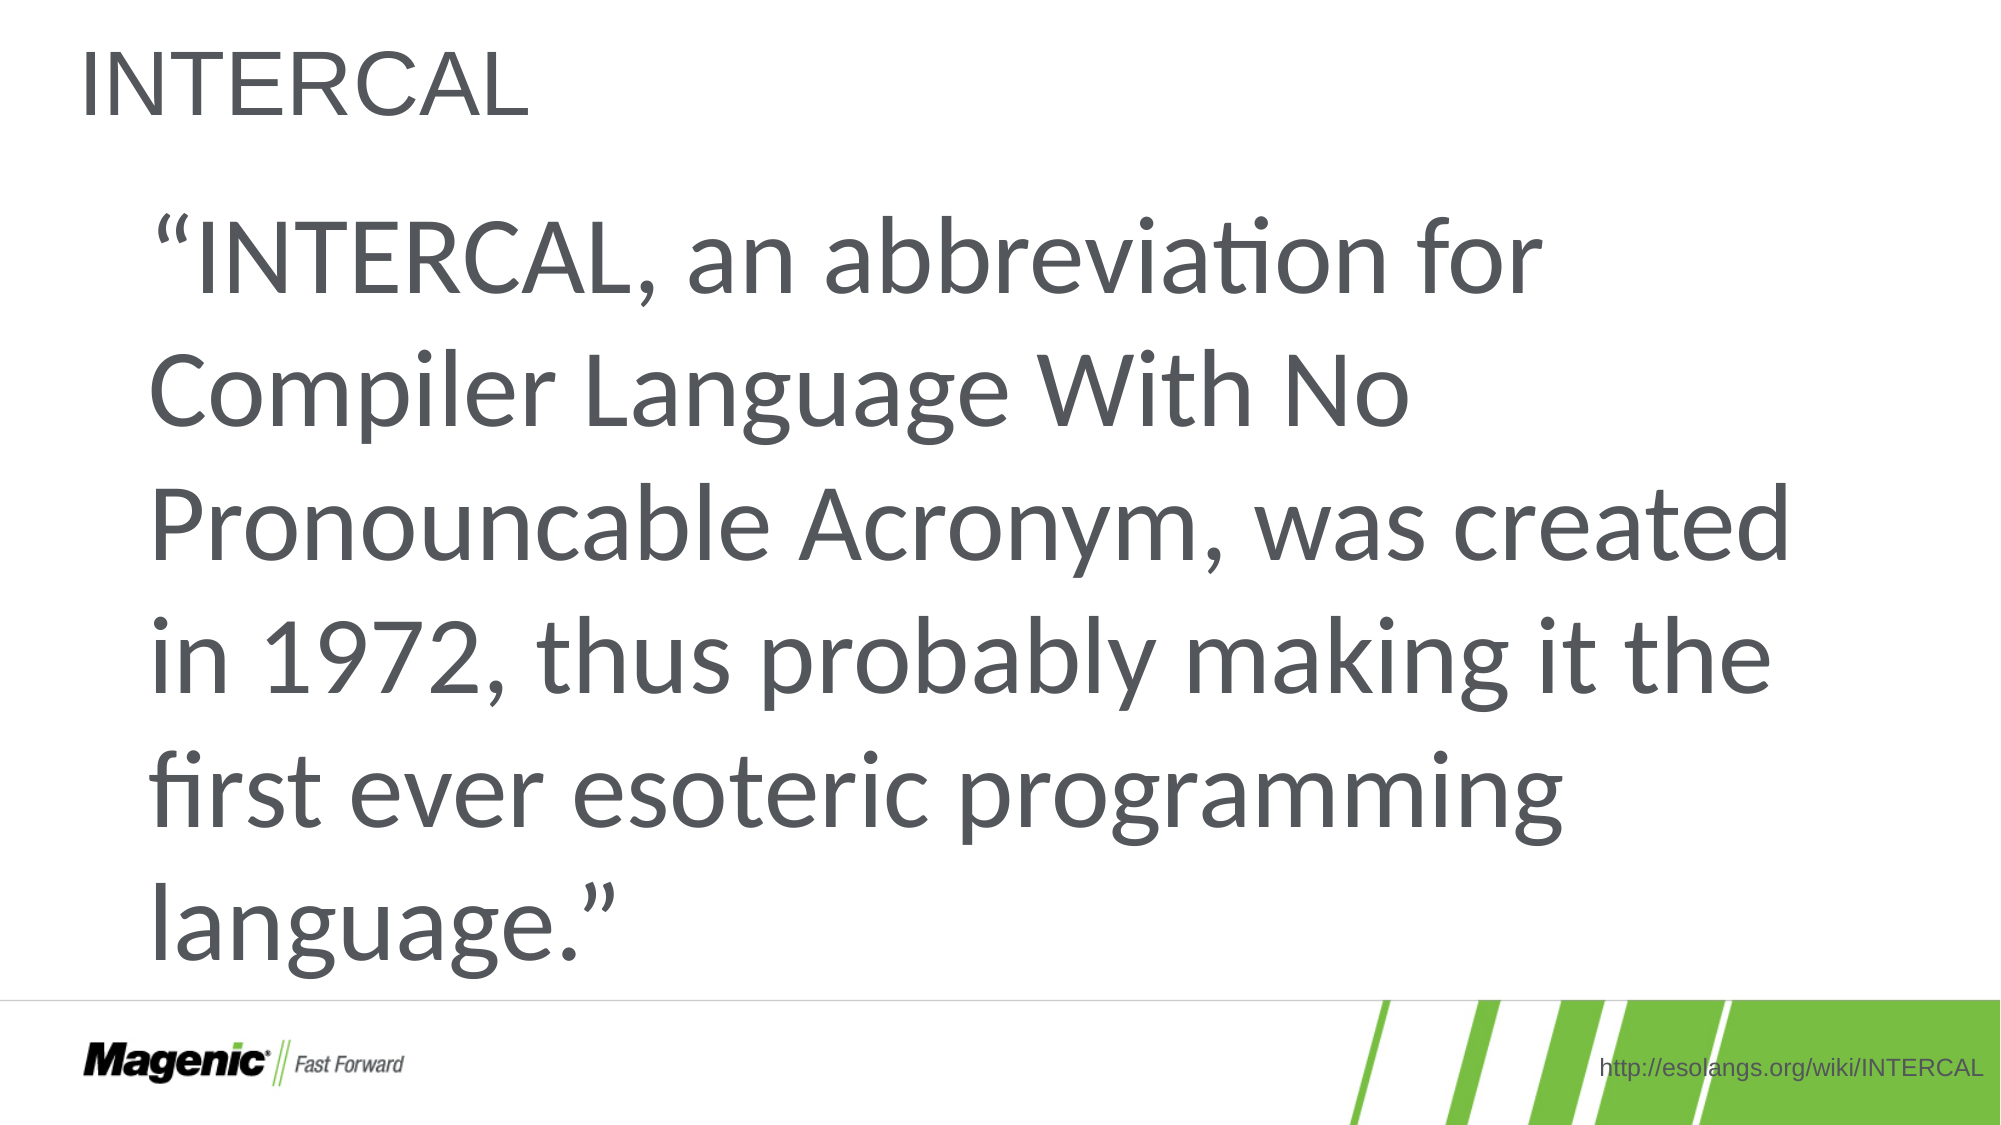

# INTERCAL
“INTERCAL, an abbreviation for Compiler Language With No Pronouncable Acronym, was created in 1972, thus probably making it the first ever esoteric programming language.”
http://esolangs.org/wiki/INTERCAL